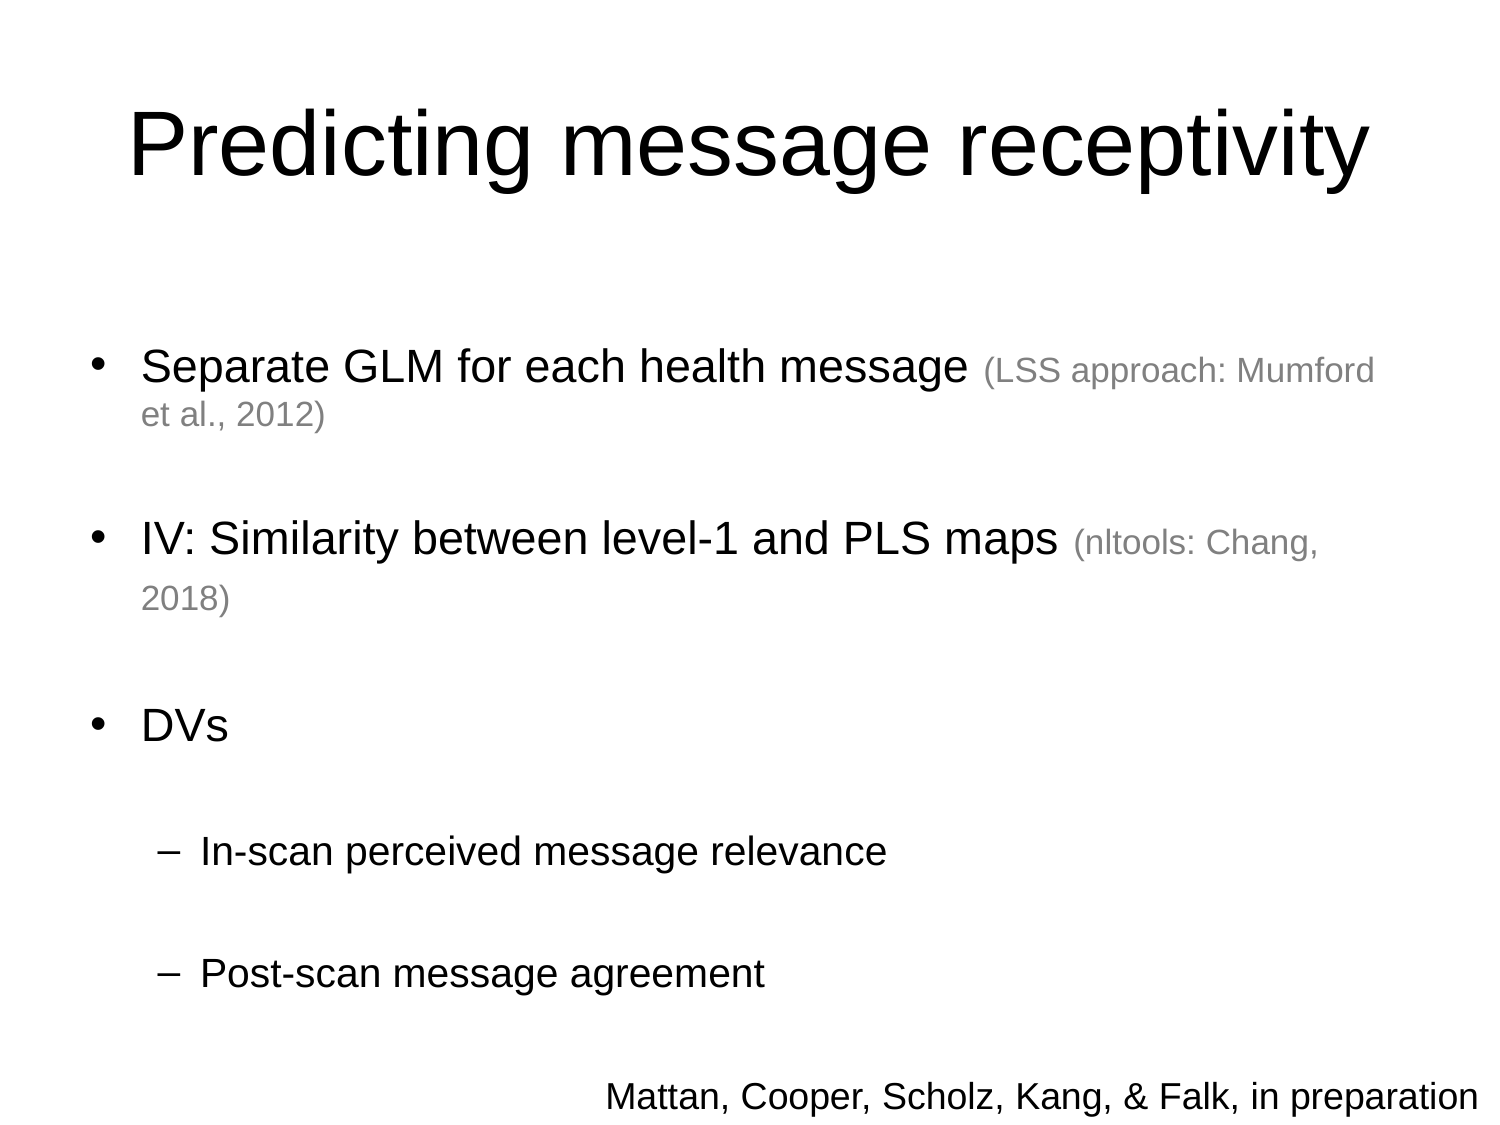

# Predicting message receptivity

Separate GLM for each health message (LSS approach: Mumford et al., 2012)

IV: Similarity between level-1 and PLS maps (nltools: Chang, 2018)

DVs

In-scan perceived message relevance

Post-scan message agreement
Mattan, Cooper, Scholz, Kang, & Falk, in preparation